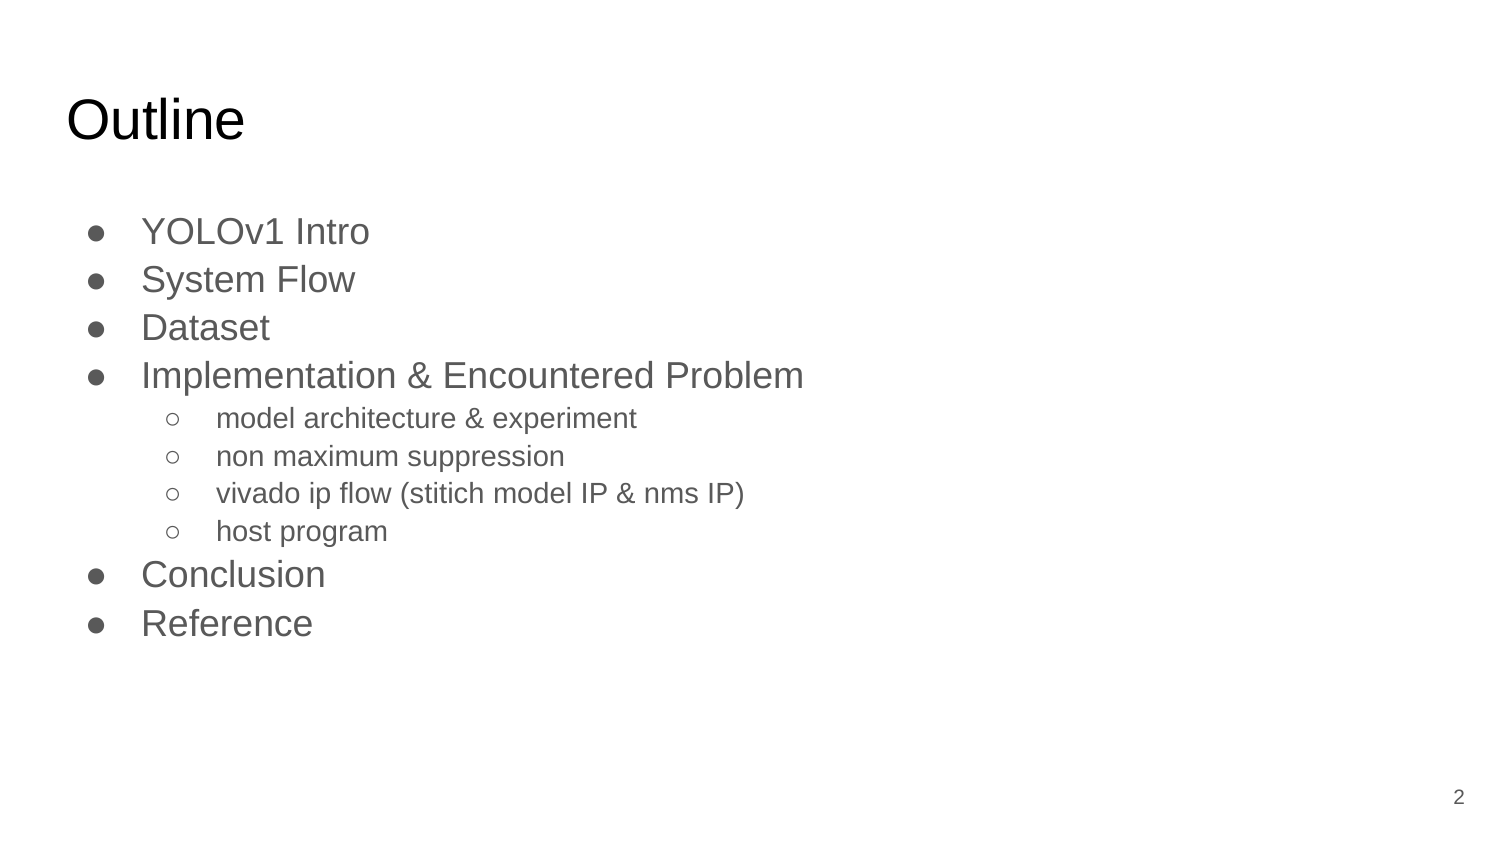

# Outline
YOLOv1 Intro
System Flow
Dataset
Implementation & Encountered Problem
model architecture & experiment
non maximum suppression
vivado ip flow (stitich model IP & nms IP)
host program
Conclusion
Reference
2